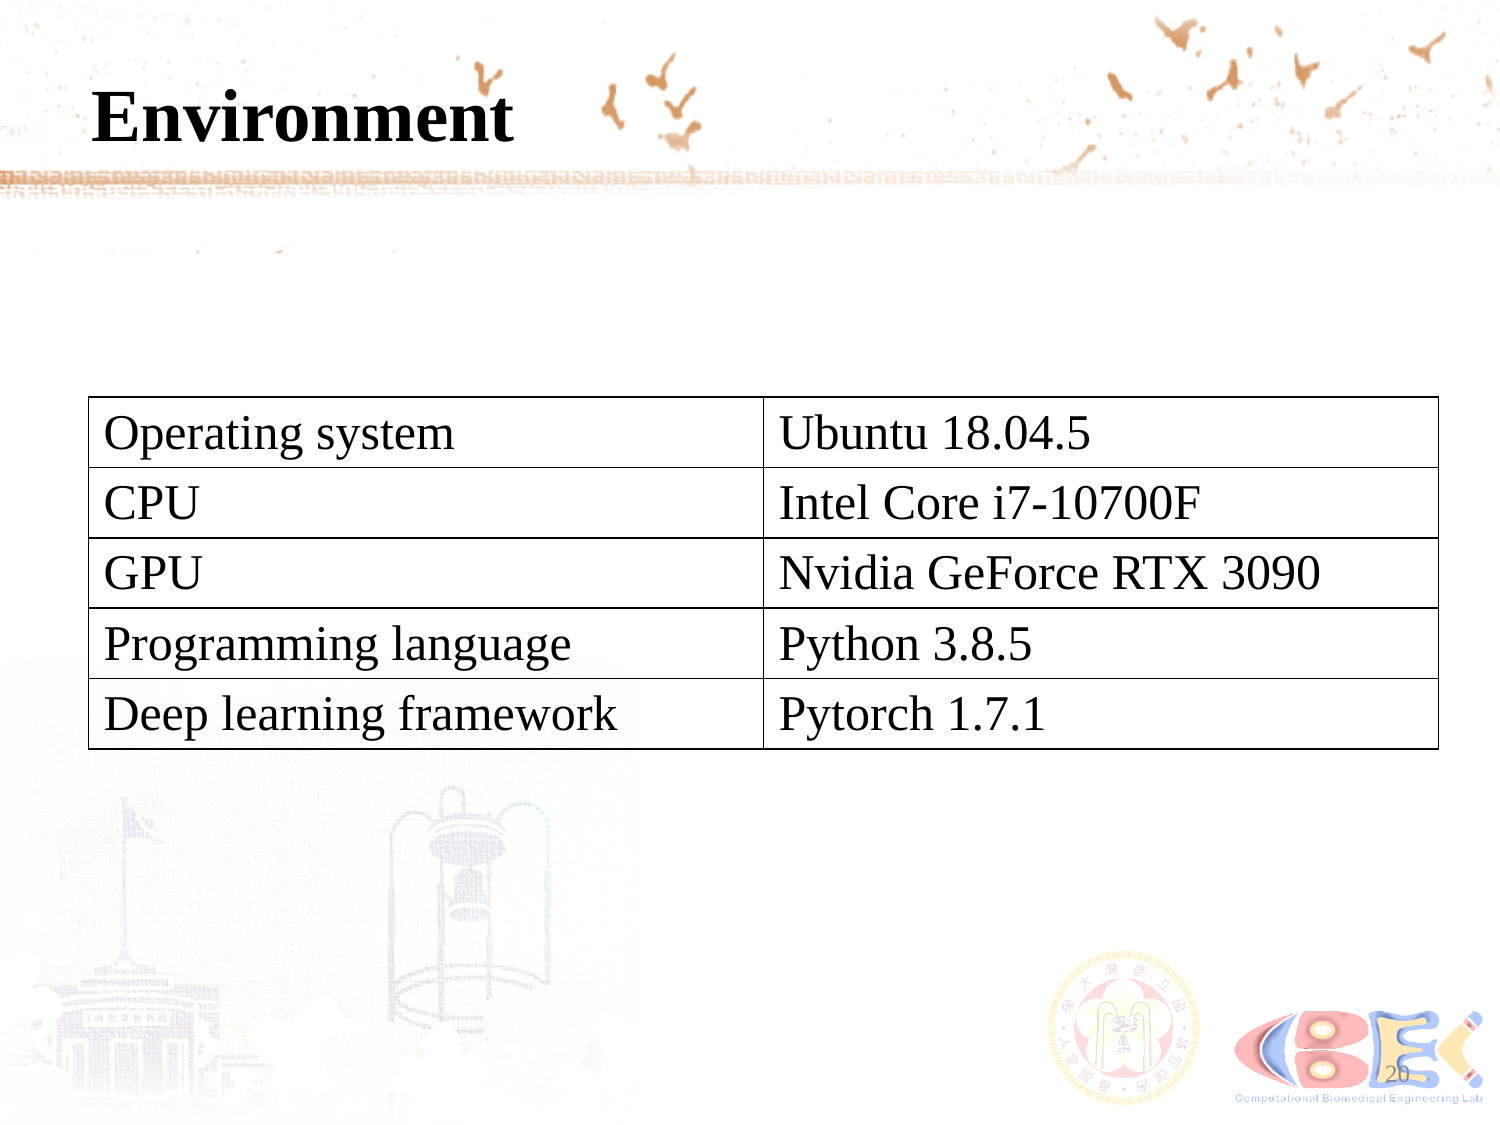

# Environment
| Operating system | Ubuntu 18.04.5 |
| --- | --- |
| CPU | Intel Core i7-10700F |
| GPU | Nvidia GeForce RTX 3090 |
| Programming language | Python 3.8.5 |
| Deep learning framework | Pytorch 1.7.1 |
20